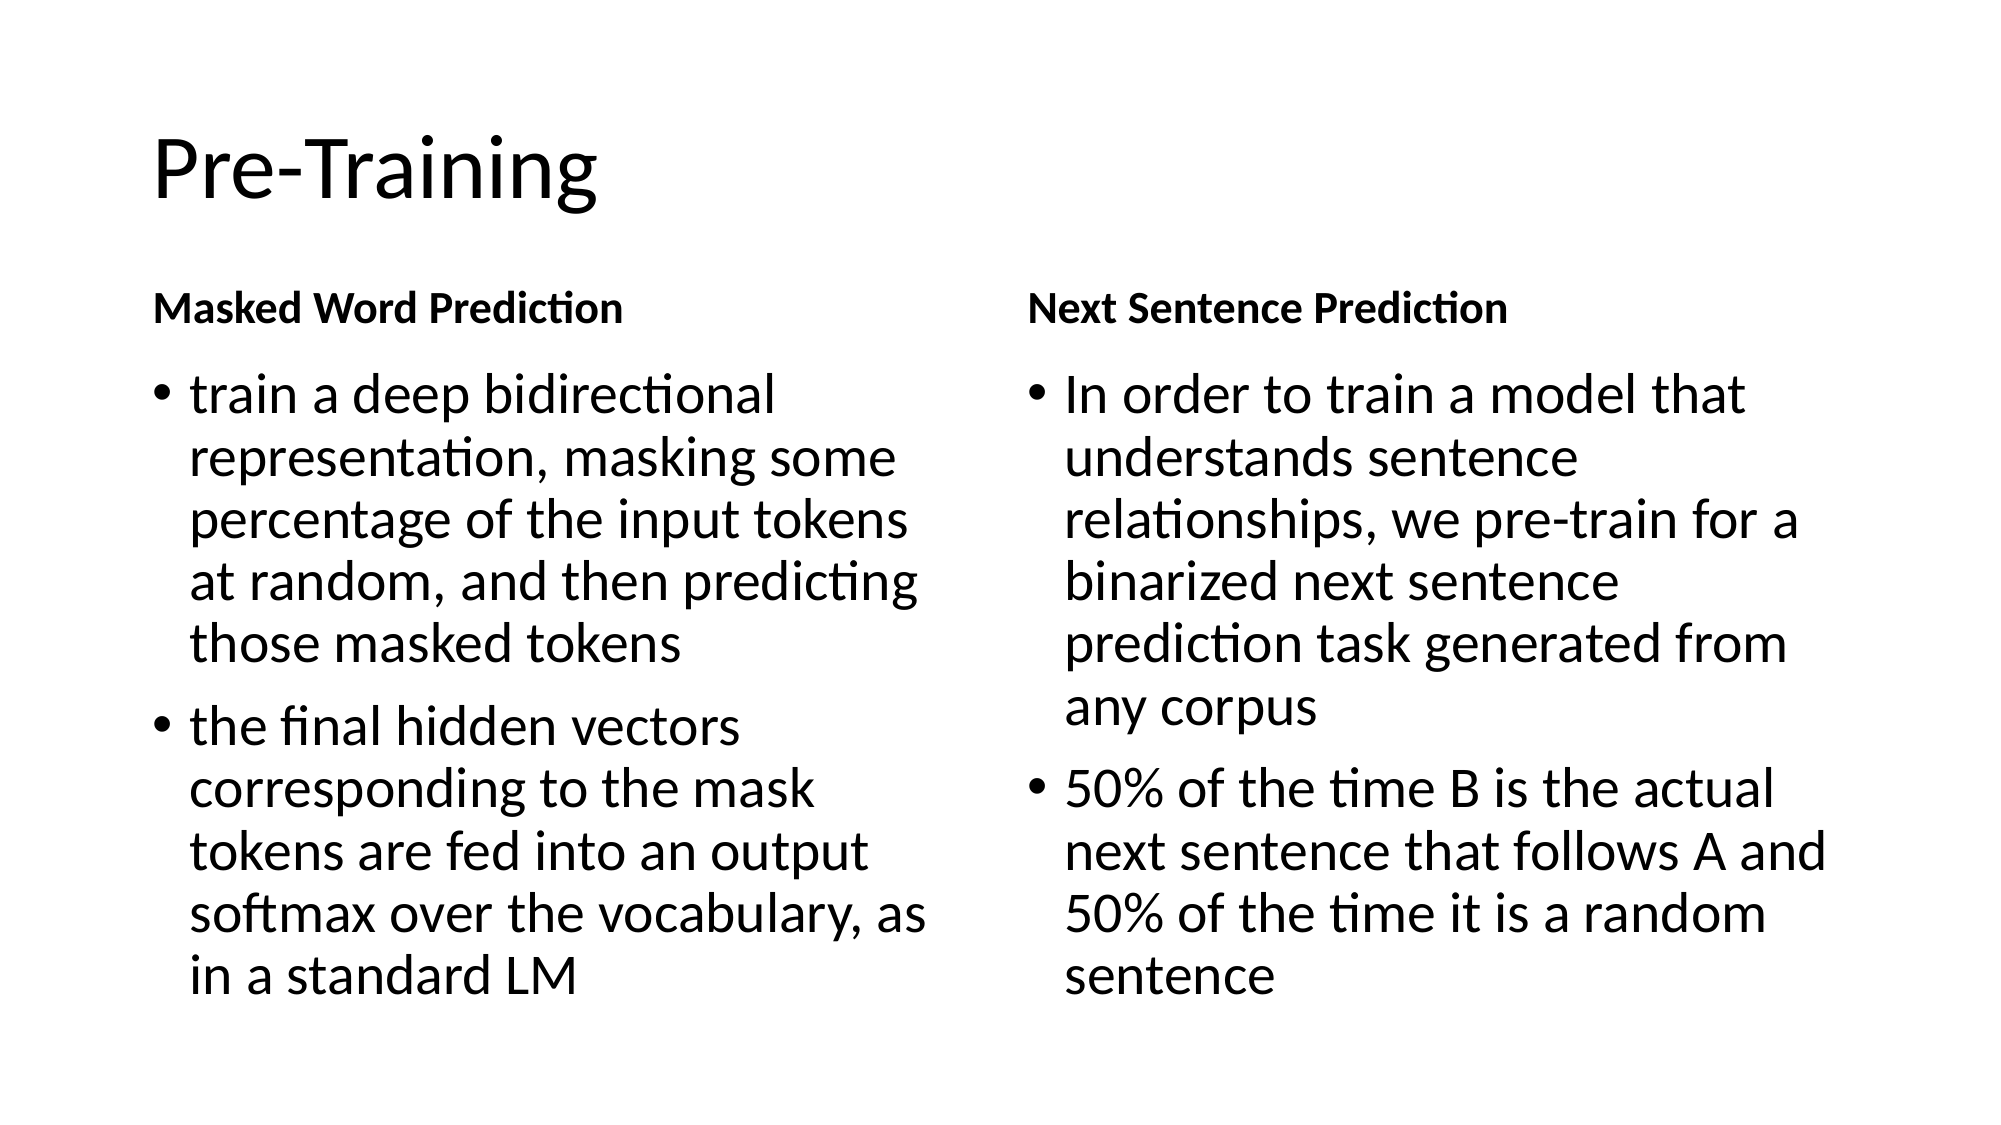

# Pre-Training
Masked Word Prediction
Next Sentence Prediction
train a deep bidirectional representation, masking some percentage of the input tokens at random, and then predicting those masked tokens
the final hidden vectors corresponding to the mask tokens are fed into an output softmax over the vocabulary, as in a standard LM

In order to train a model that understands sentence relationships, we pre-train for a binarized next sentence prediction task generated from any corpus
50% of the time B is the actual next sentence that follows A and 50% of the time it is a random sentence